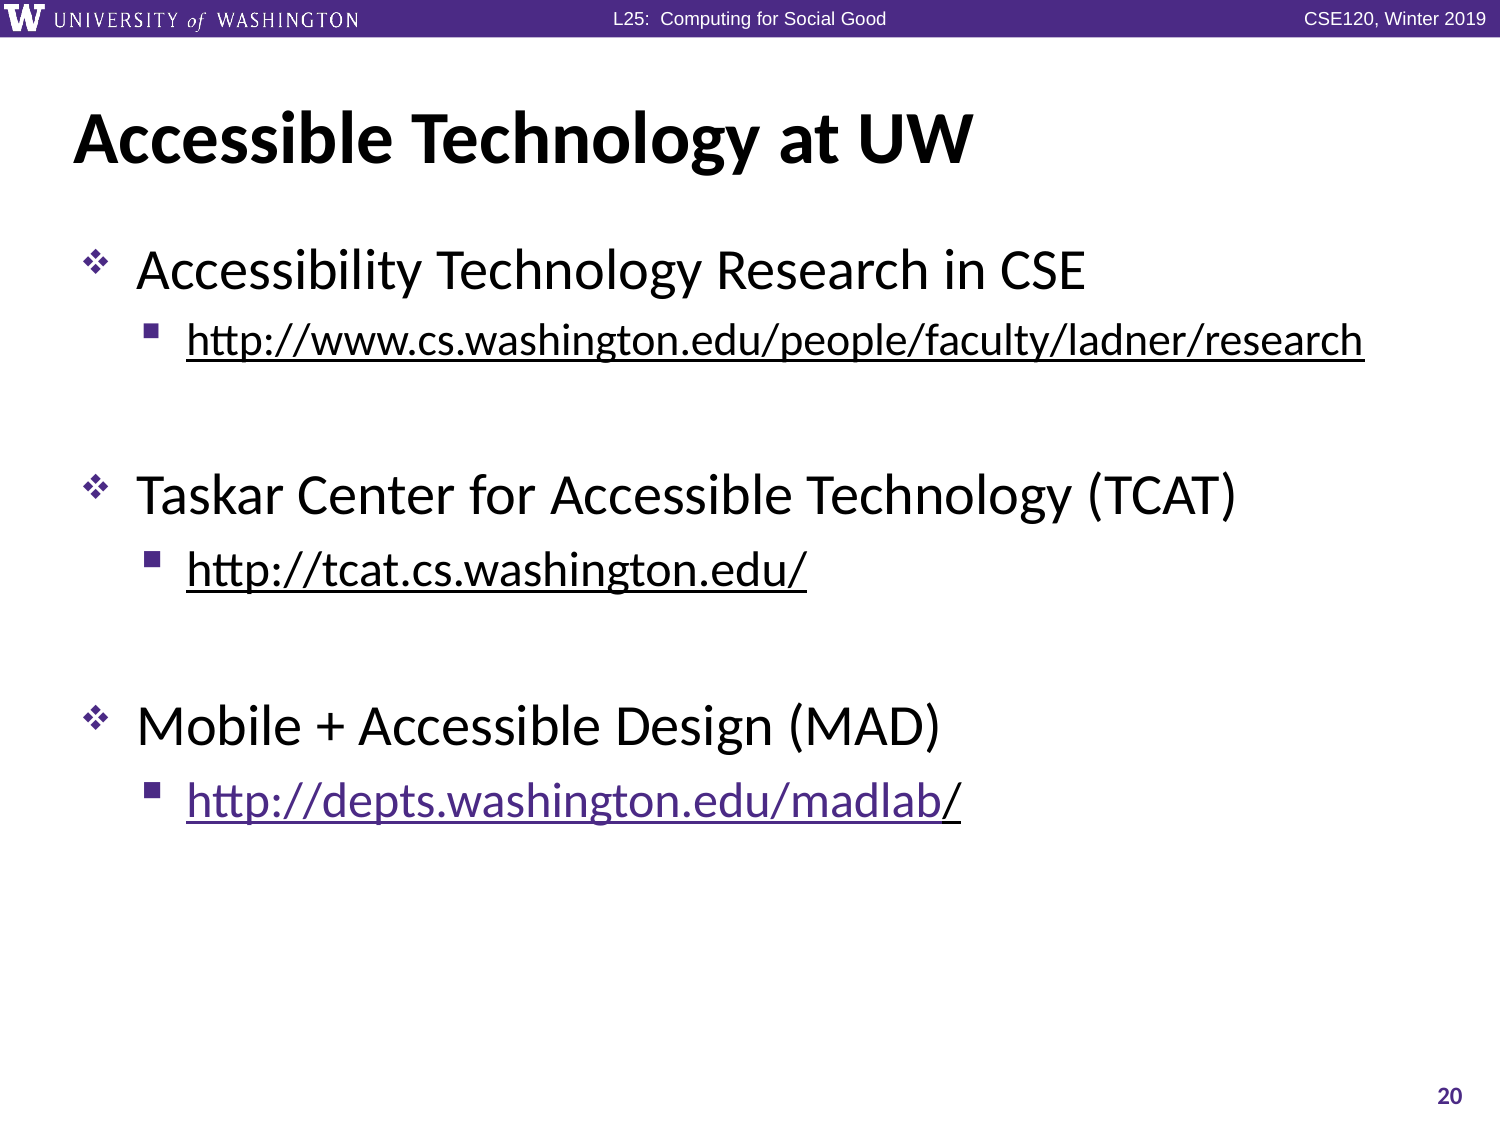

# Accessible Technology at UW
Accessibility Technology Research in CSE
http://www.cs.washington.edu/people/faculty/ladner/research

Taskar Center for Accessible Technology (TCAT)
http://tcat.cs.washington.edu/

Mobile + Accessible Design (MAD)
http://depts.washington.edu/madlab/
20